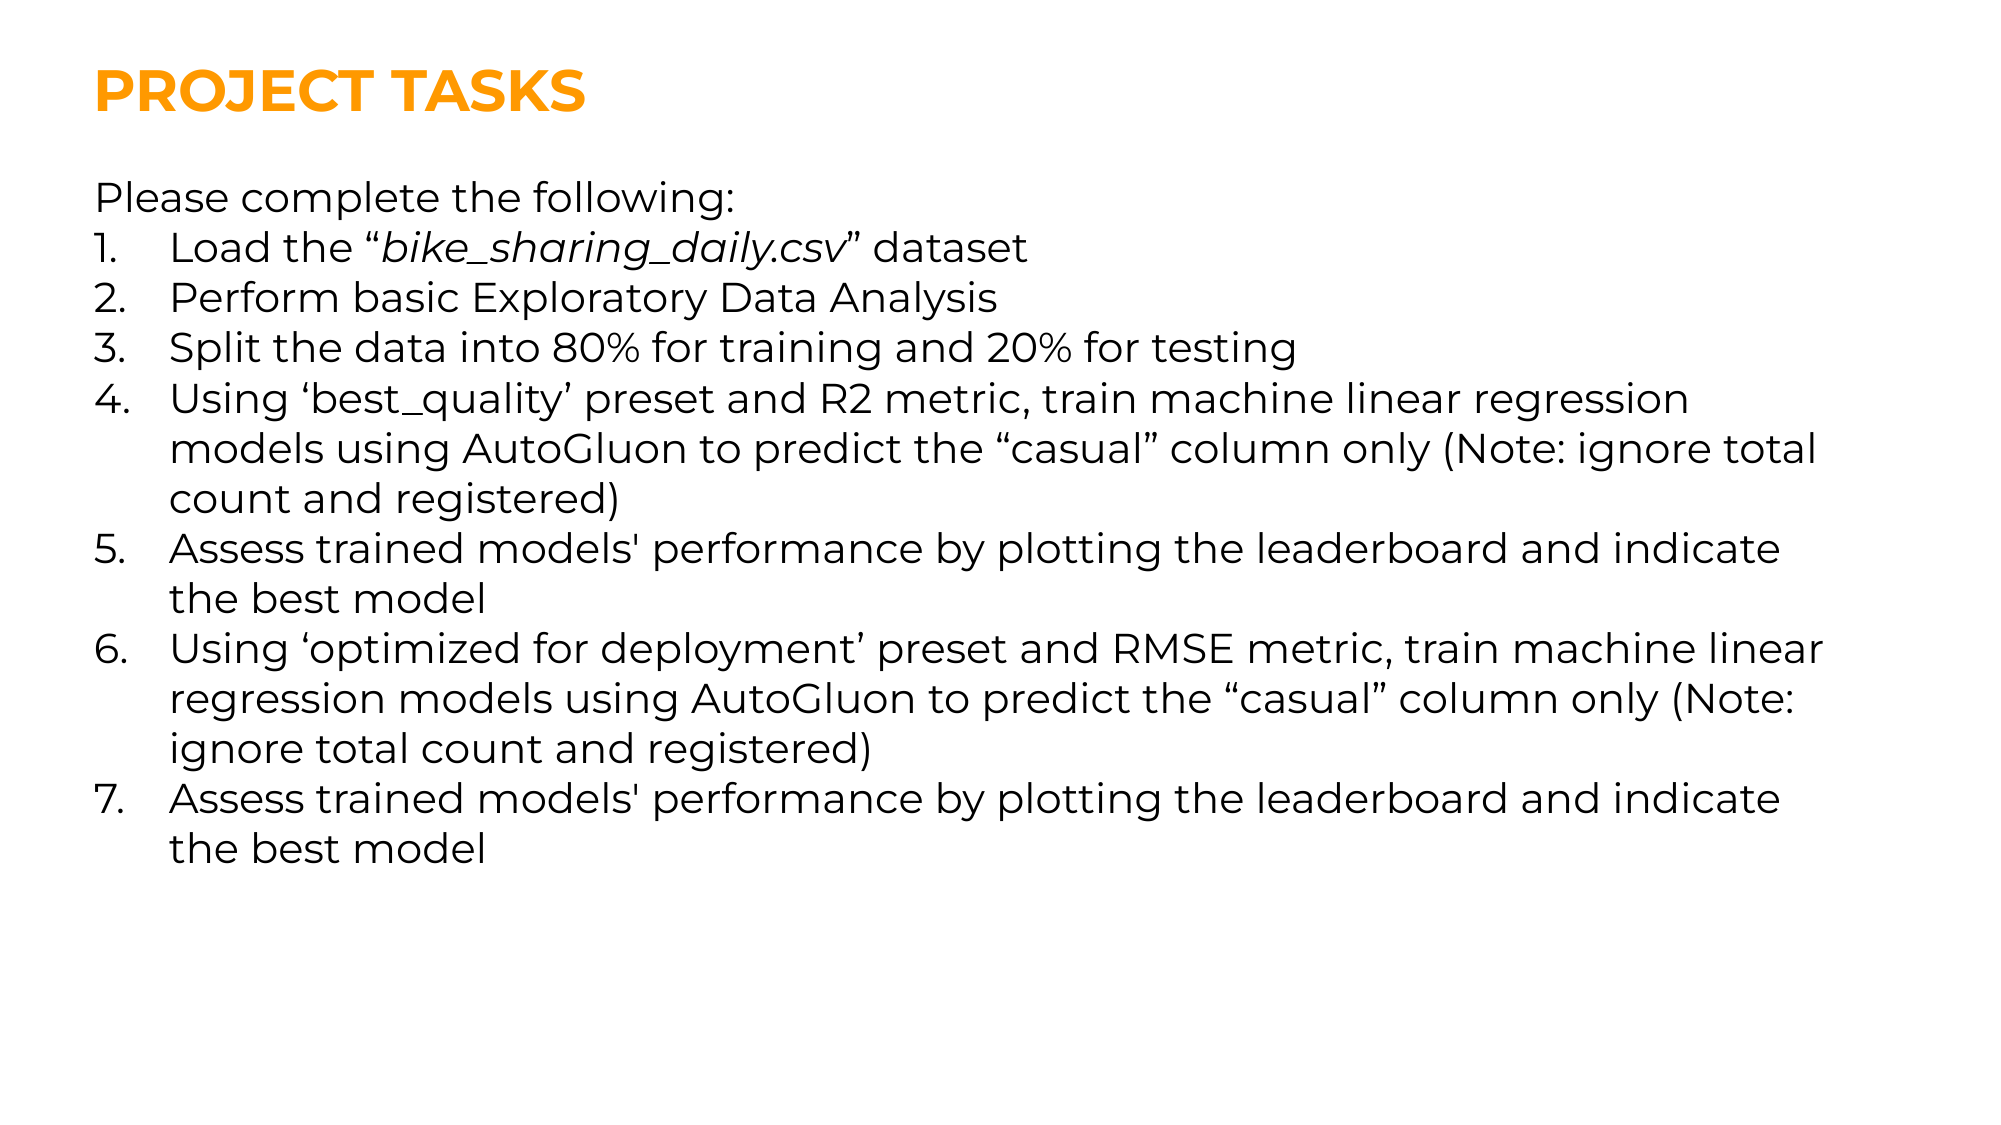

PROJECT TASKS

Please complete the following:
Load the “bike_sharing_daily.csv” dataset
Perform basic Exploratory Data Analysis
Split the data into 80% for training and 20% for testing
Using ‘best_quality’ preset and R2 metric, train machine linear regression models using AutoGluon to predict the “casual” column only (Note: ignore total count and registered)
Assess trained models' performance by plotting the leaderboard and indicate the best model
Using ‘optimized for deployment’ preset and RMSE metric, train machine linear regression models using AutoGluon to predict the “casual” column only (Note: ignore total count and registered)
Assess trained models' performance by plotting the leaderboard and indicate the best model